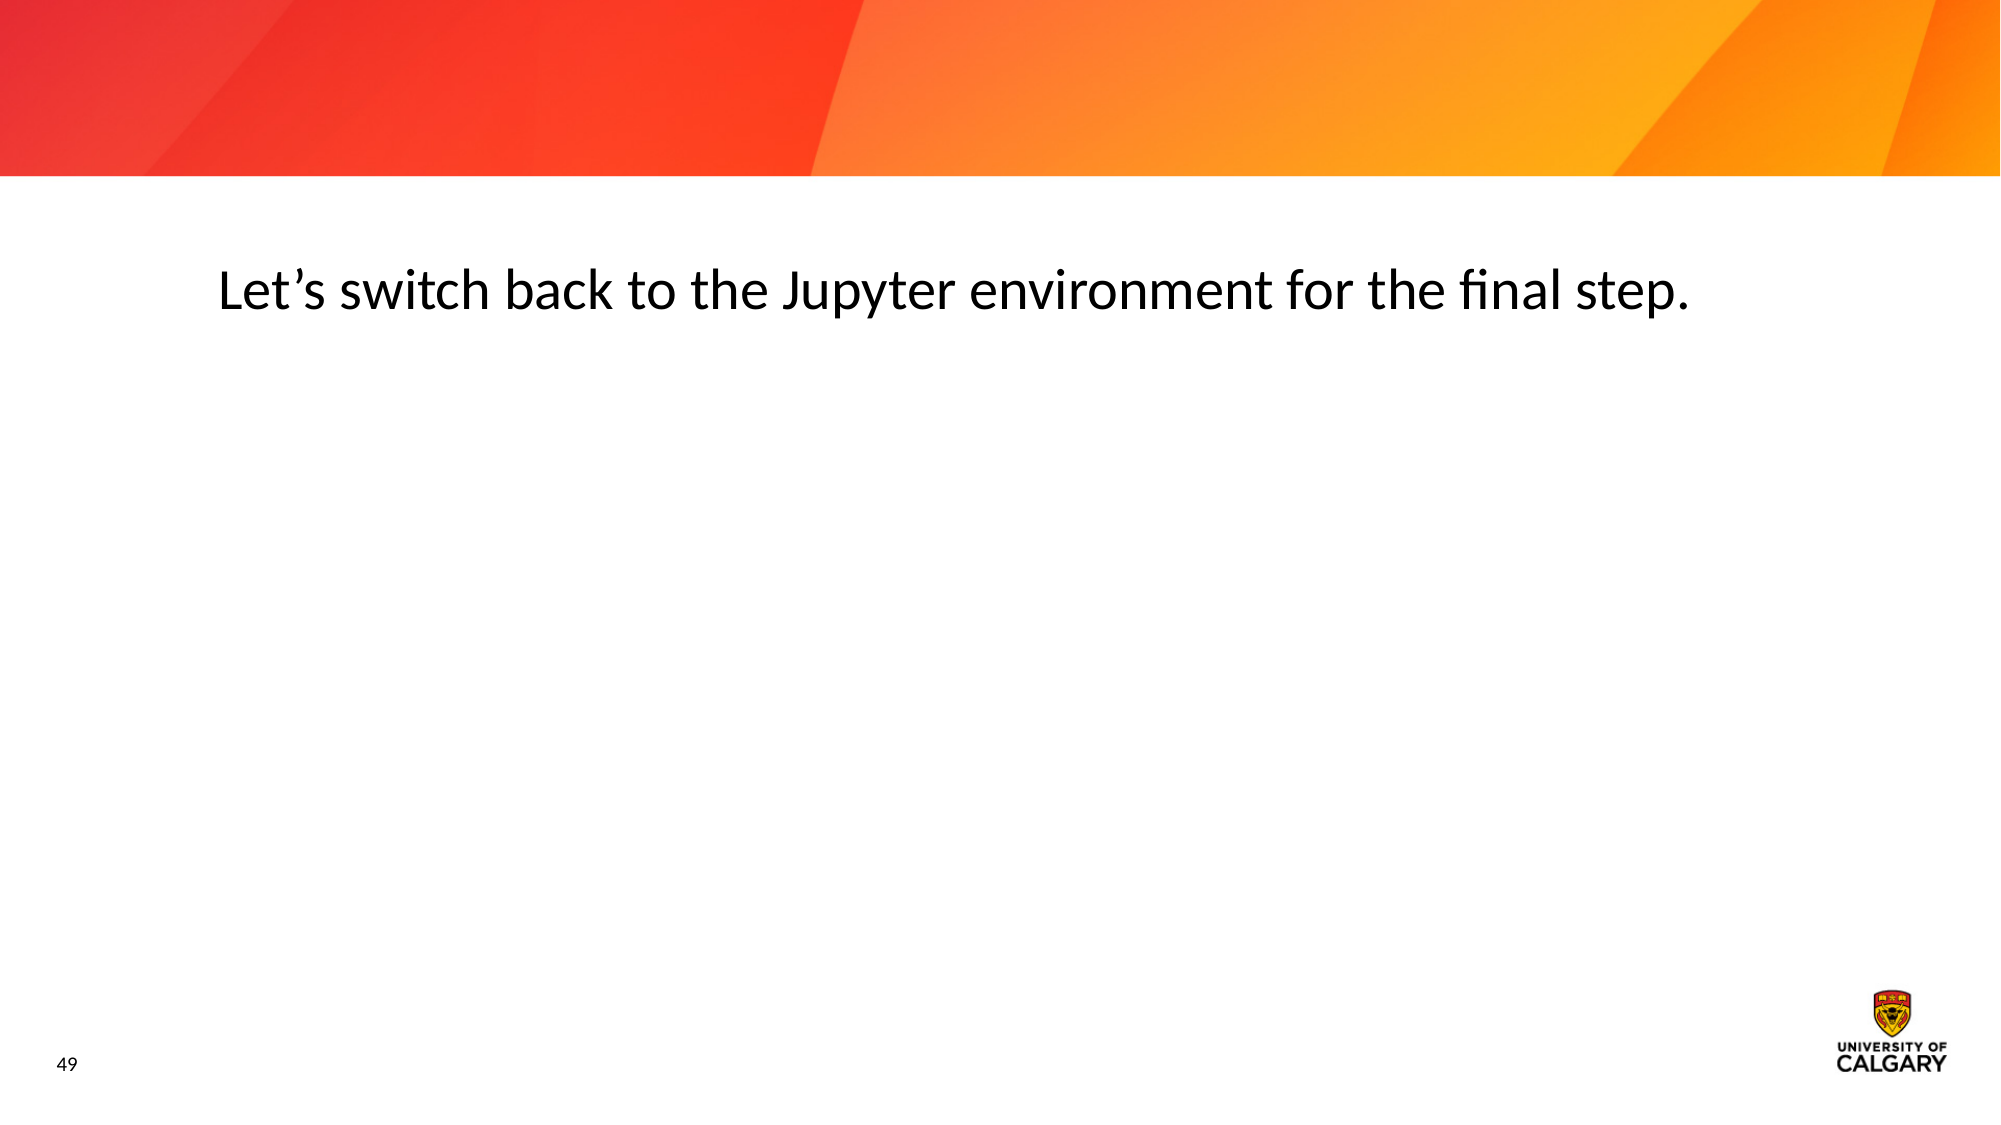

Let’s switch back to the Jupyter environment for the final step.
49